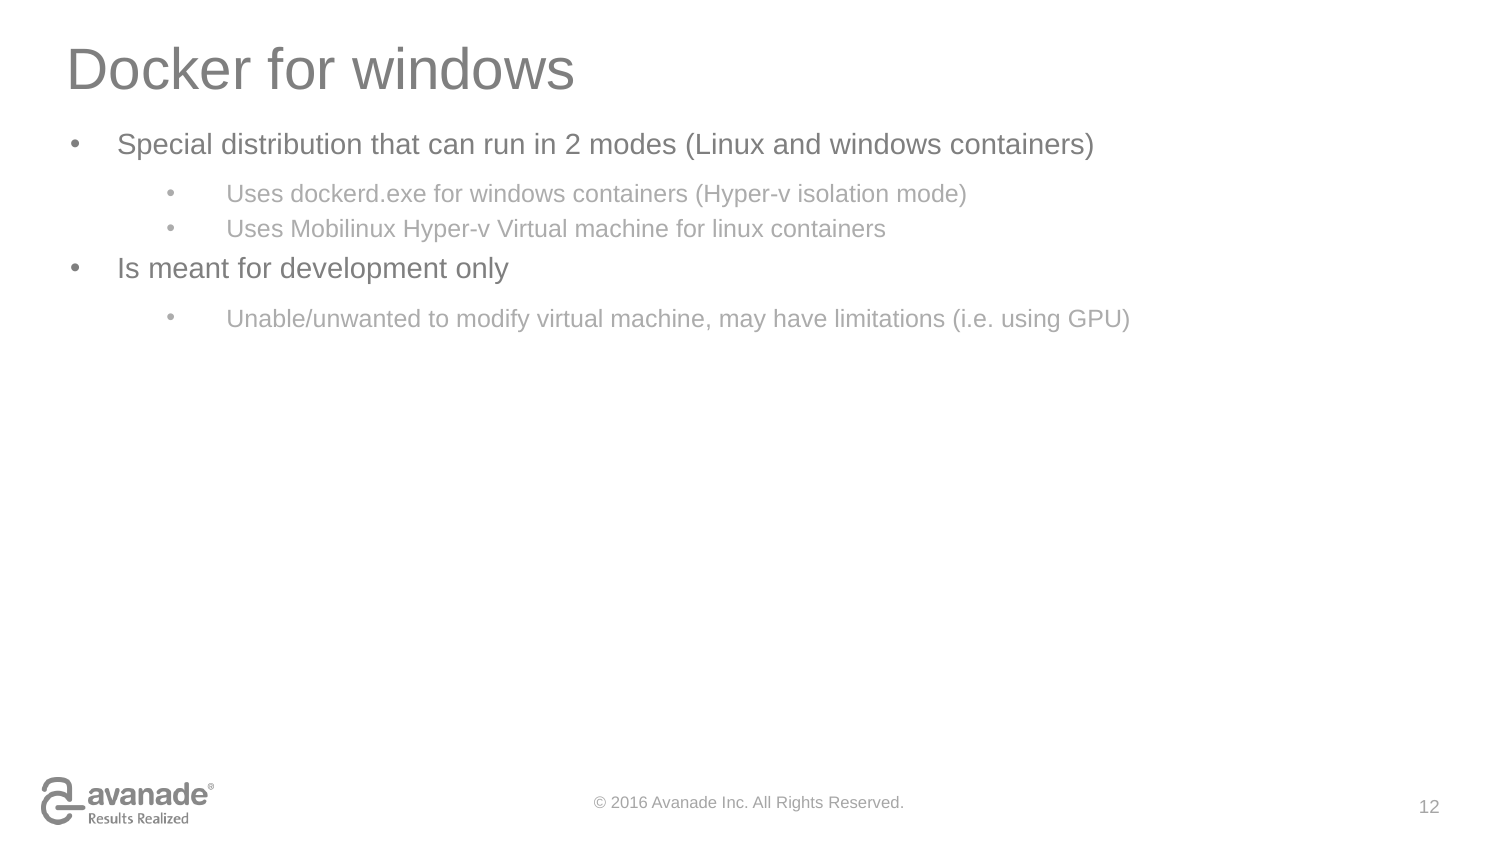

# Docker for windows
Special distribution that can run in 2 modes (Linux and windows containers)
Uses dockerd.exe for windows containers (Hyper-v isolation mode)
Uses Mobilinux Hyper-v Virtual machine for linux containers
Is meant for development only
Unable/unwanted to modify virtual machine, may have limitations (i.e. using GPU)